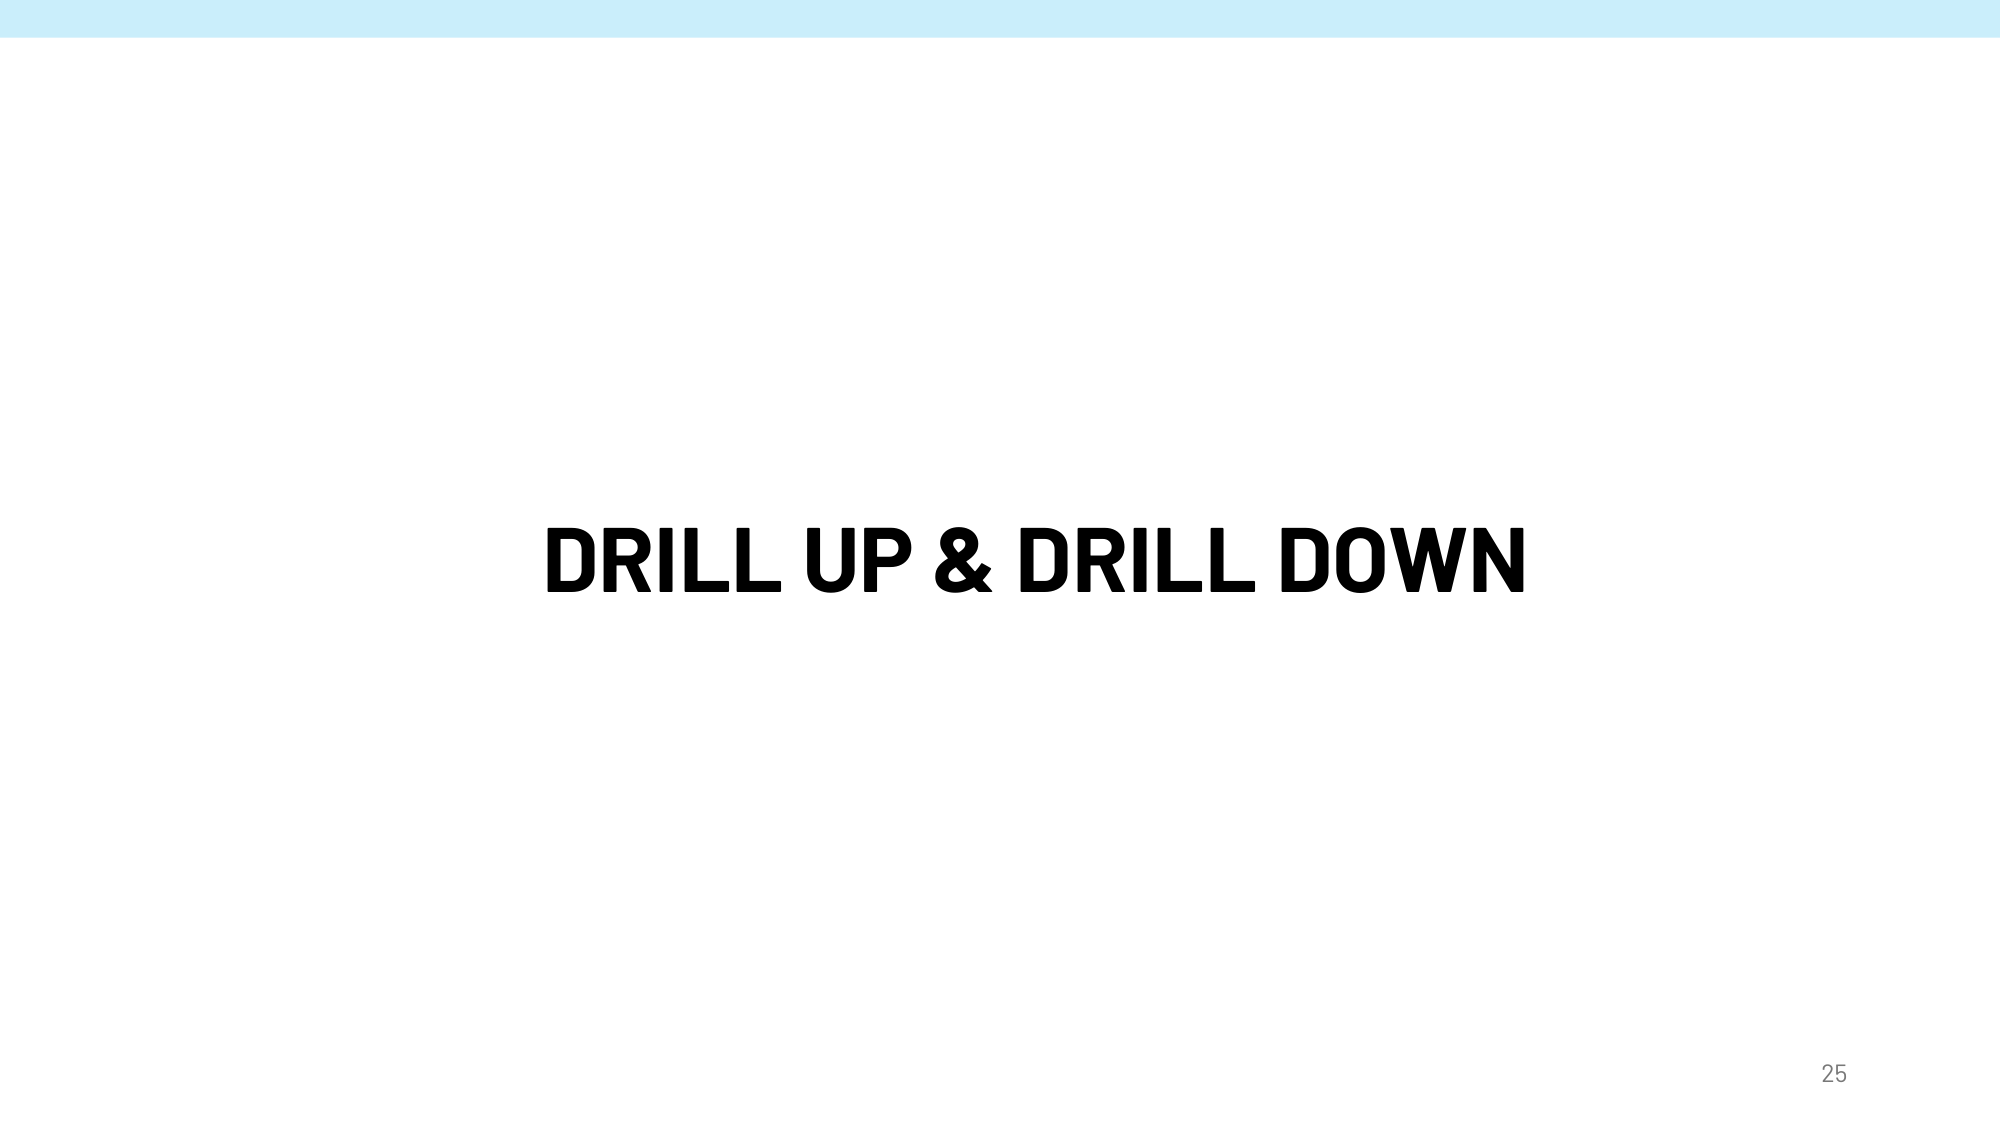

# DRILL UP & DRILL DOWN
25